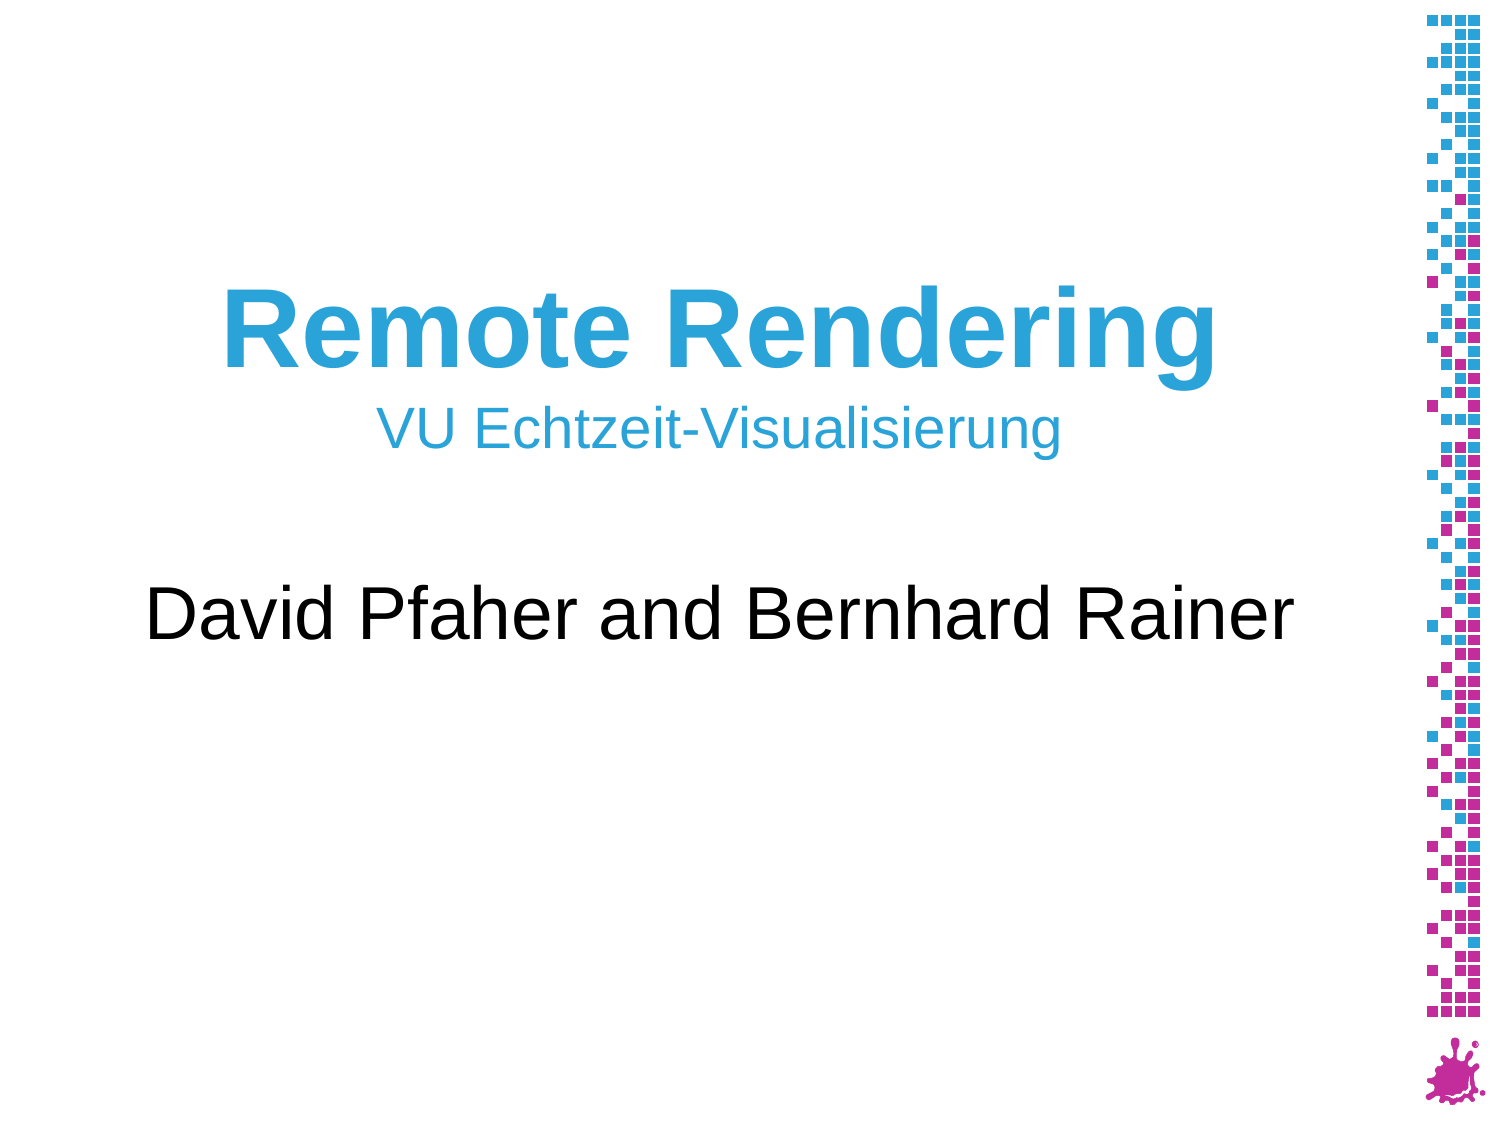

# Remote Rendering VU Echtzeit-Visualisierung
David Pfaher and Bernhard Rainer